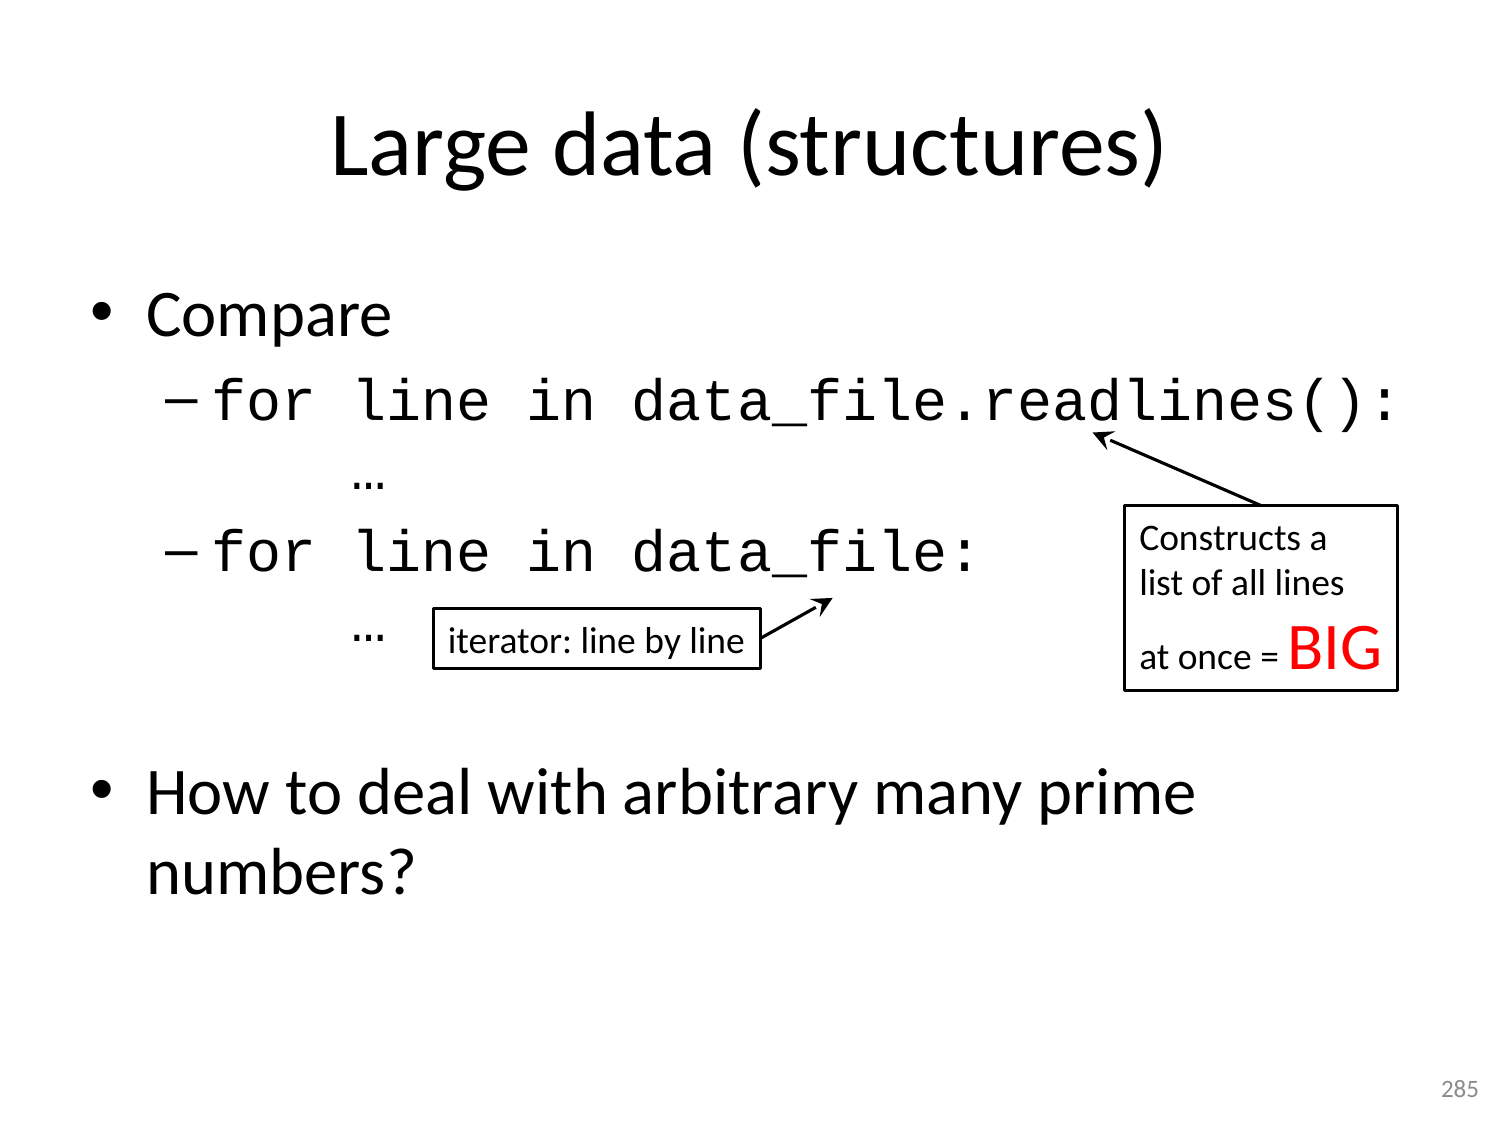

# Large data (structures)
Compare
for line in data_file.readlines():
    …
for line in data_file:
    …

How to deal with arbitrary many prime numbers?
Constructs a
list of all lines
at once = BIG
iterator: line by line
285